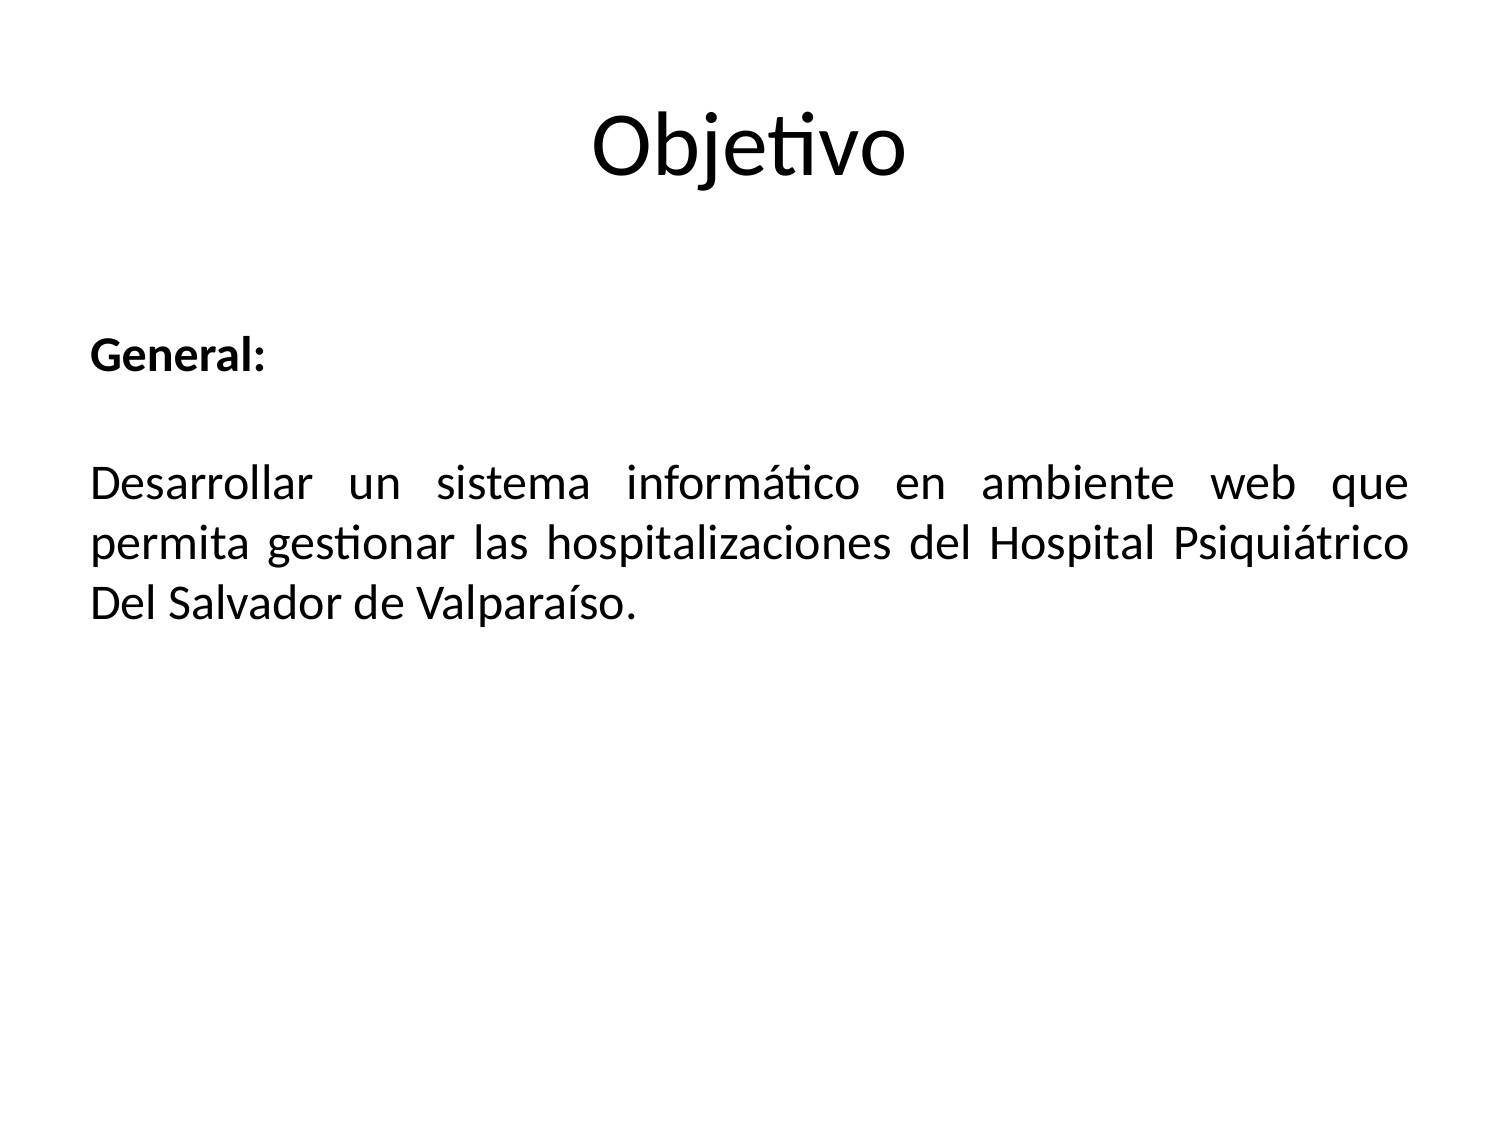

# Objetivo

General:

Desarrollar un sistema informático en ambiente web que permita gestionar las hospitalizaciones del Hospital Psiquiátrico Del Salvador de Valparaíso.